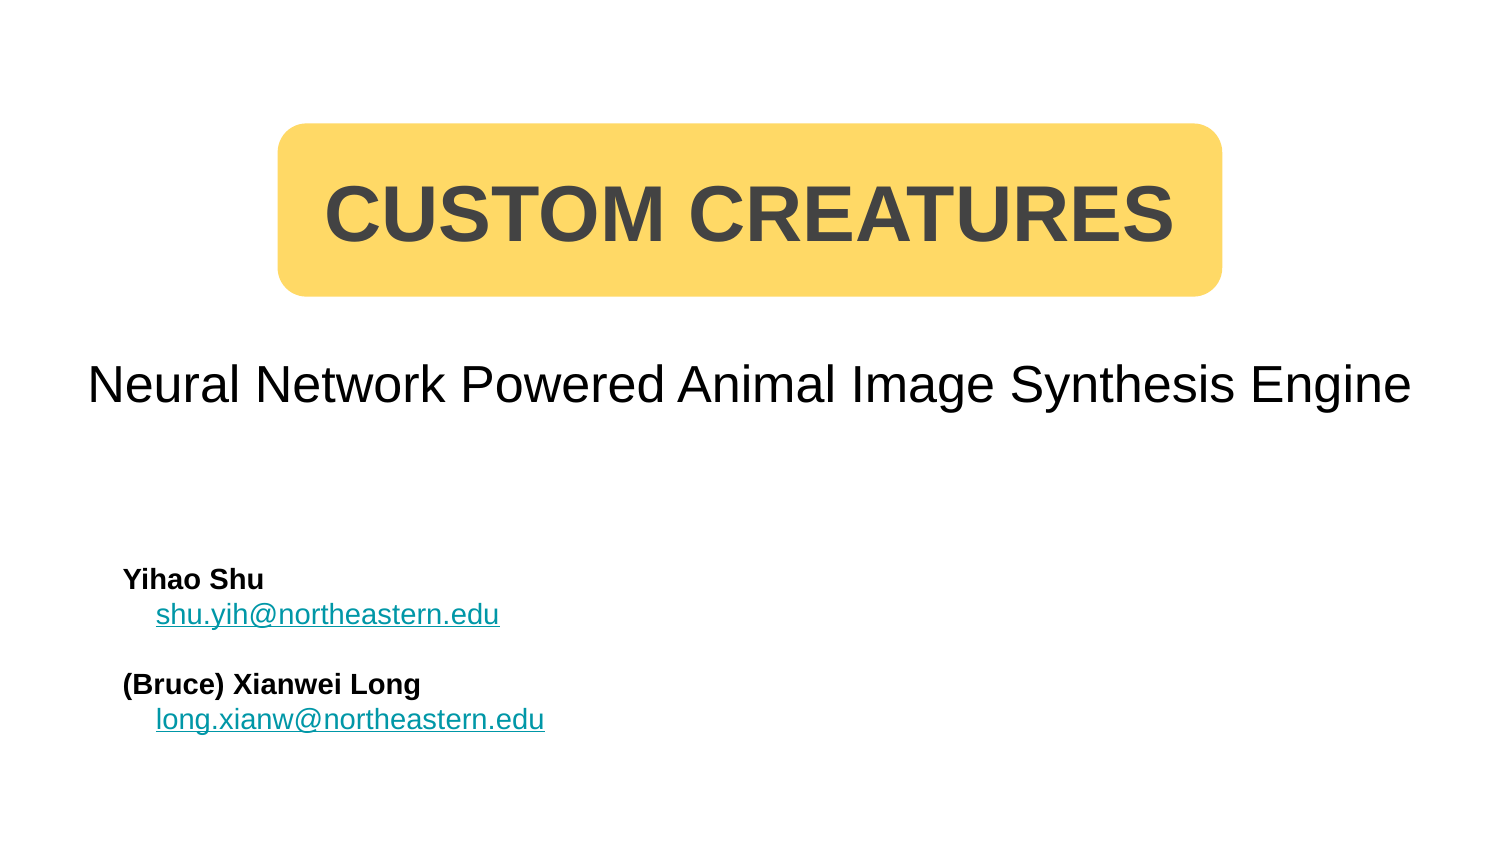

CUSTOM CREATURES
Neural Network Powered Animal Image Synthesis Engine
Yihao Shu
    shu.yih@northeastern.edu

(Bruce) Xianwei Long
    long.xianw@northeastern.edu